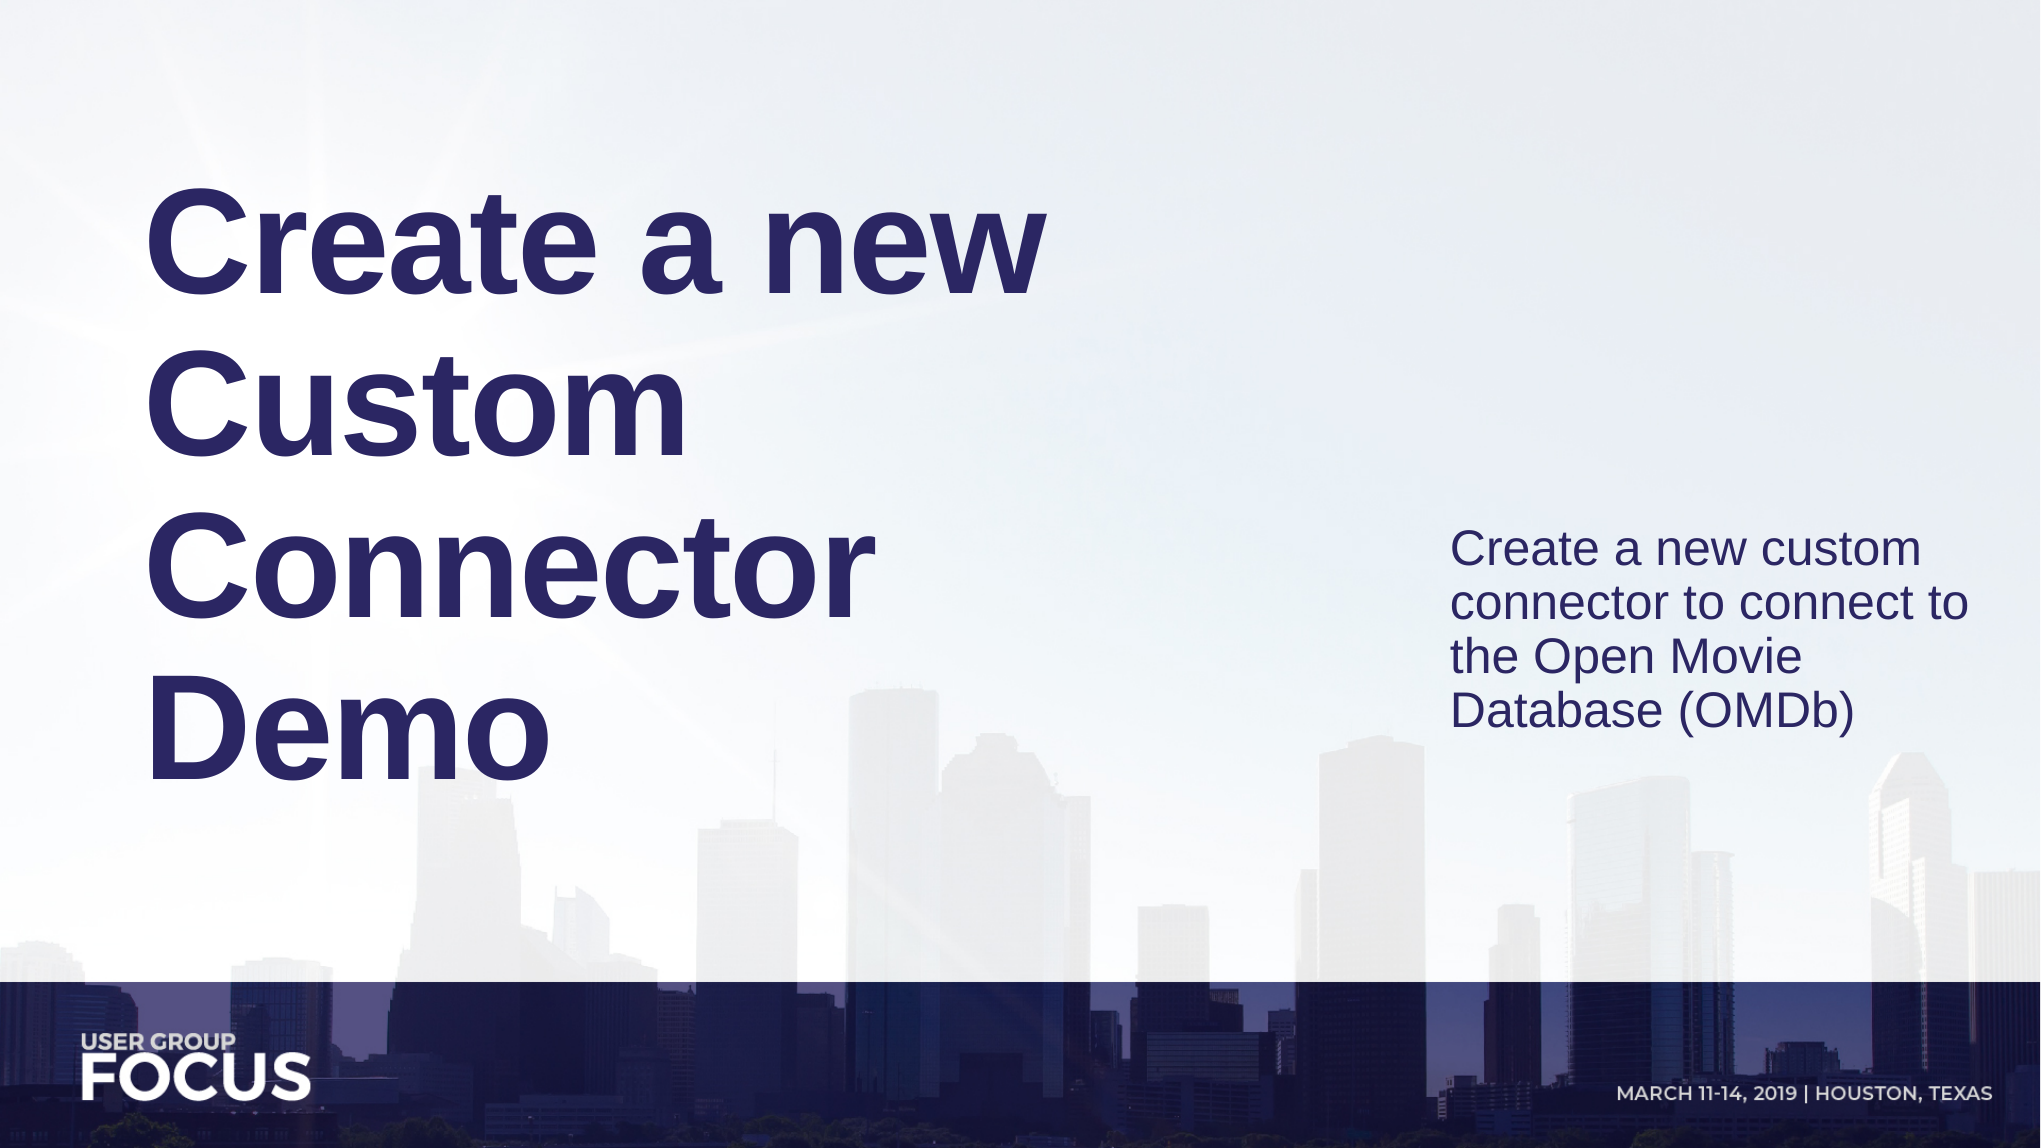

# Create a new Custom Connector Demo
Create a new custom connector to connect to the Open Movie Database (OMDb)